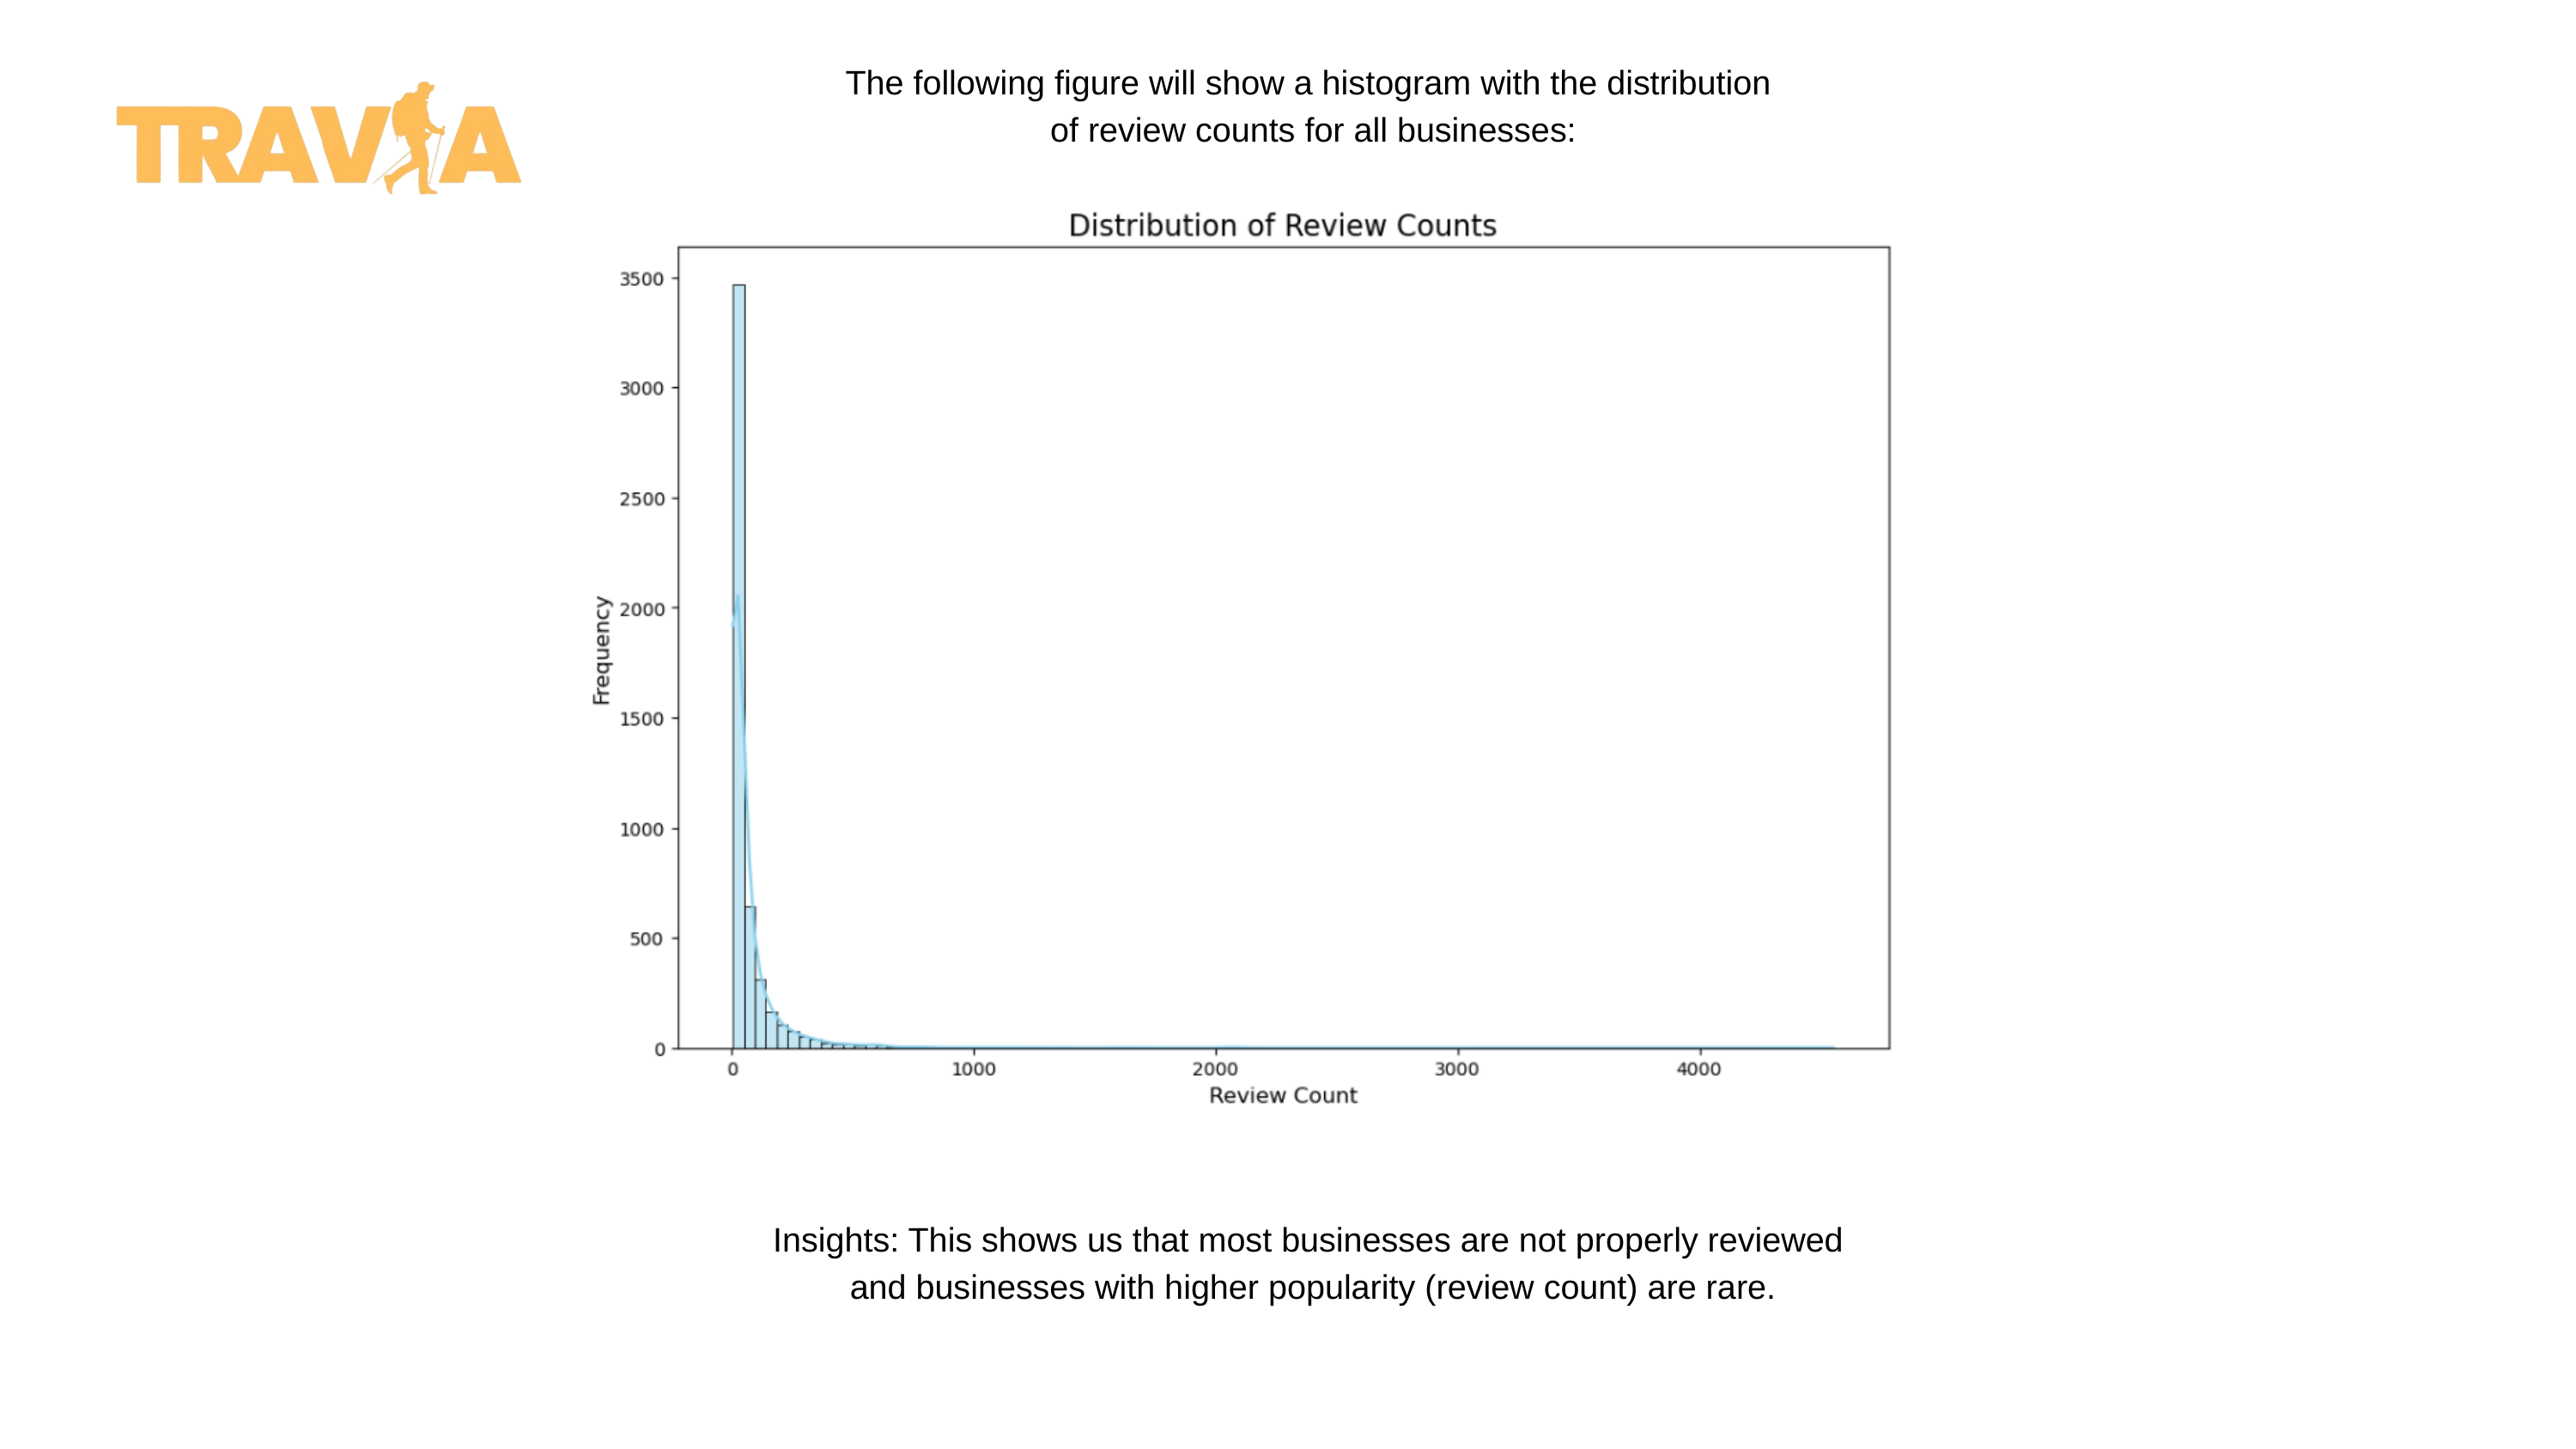

The following figure will show a histogram with the distribution
of review counts for all businesses:

Insights: This shows us that most businesses are not properly reviewed
and businesses with higher popularity (review count) are rare.